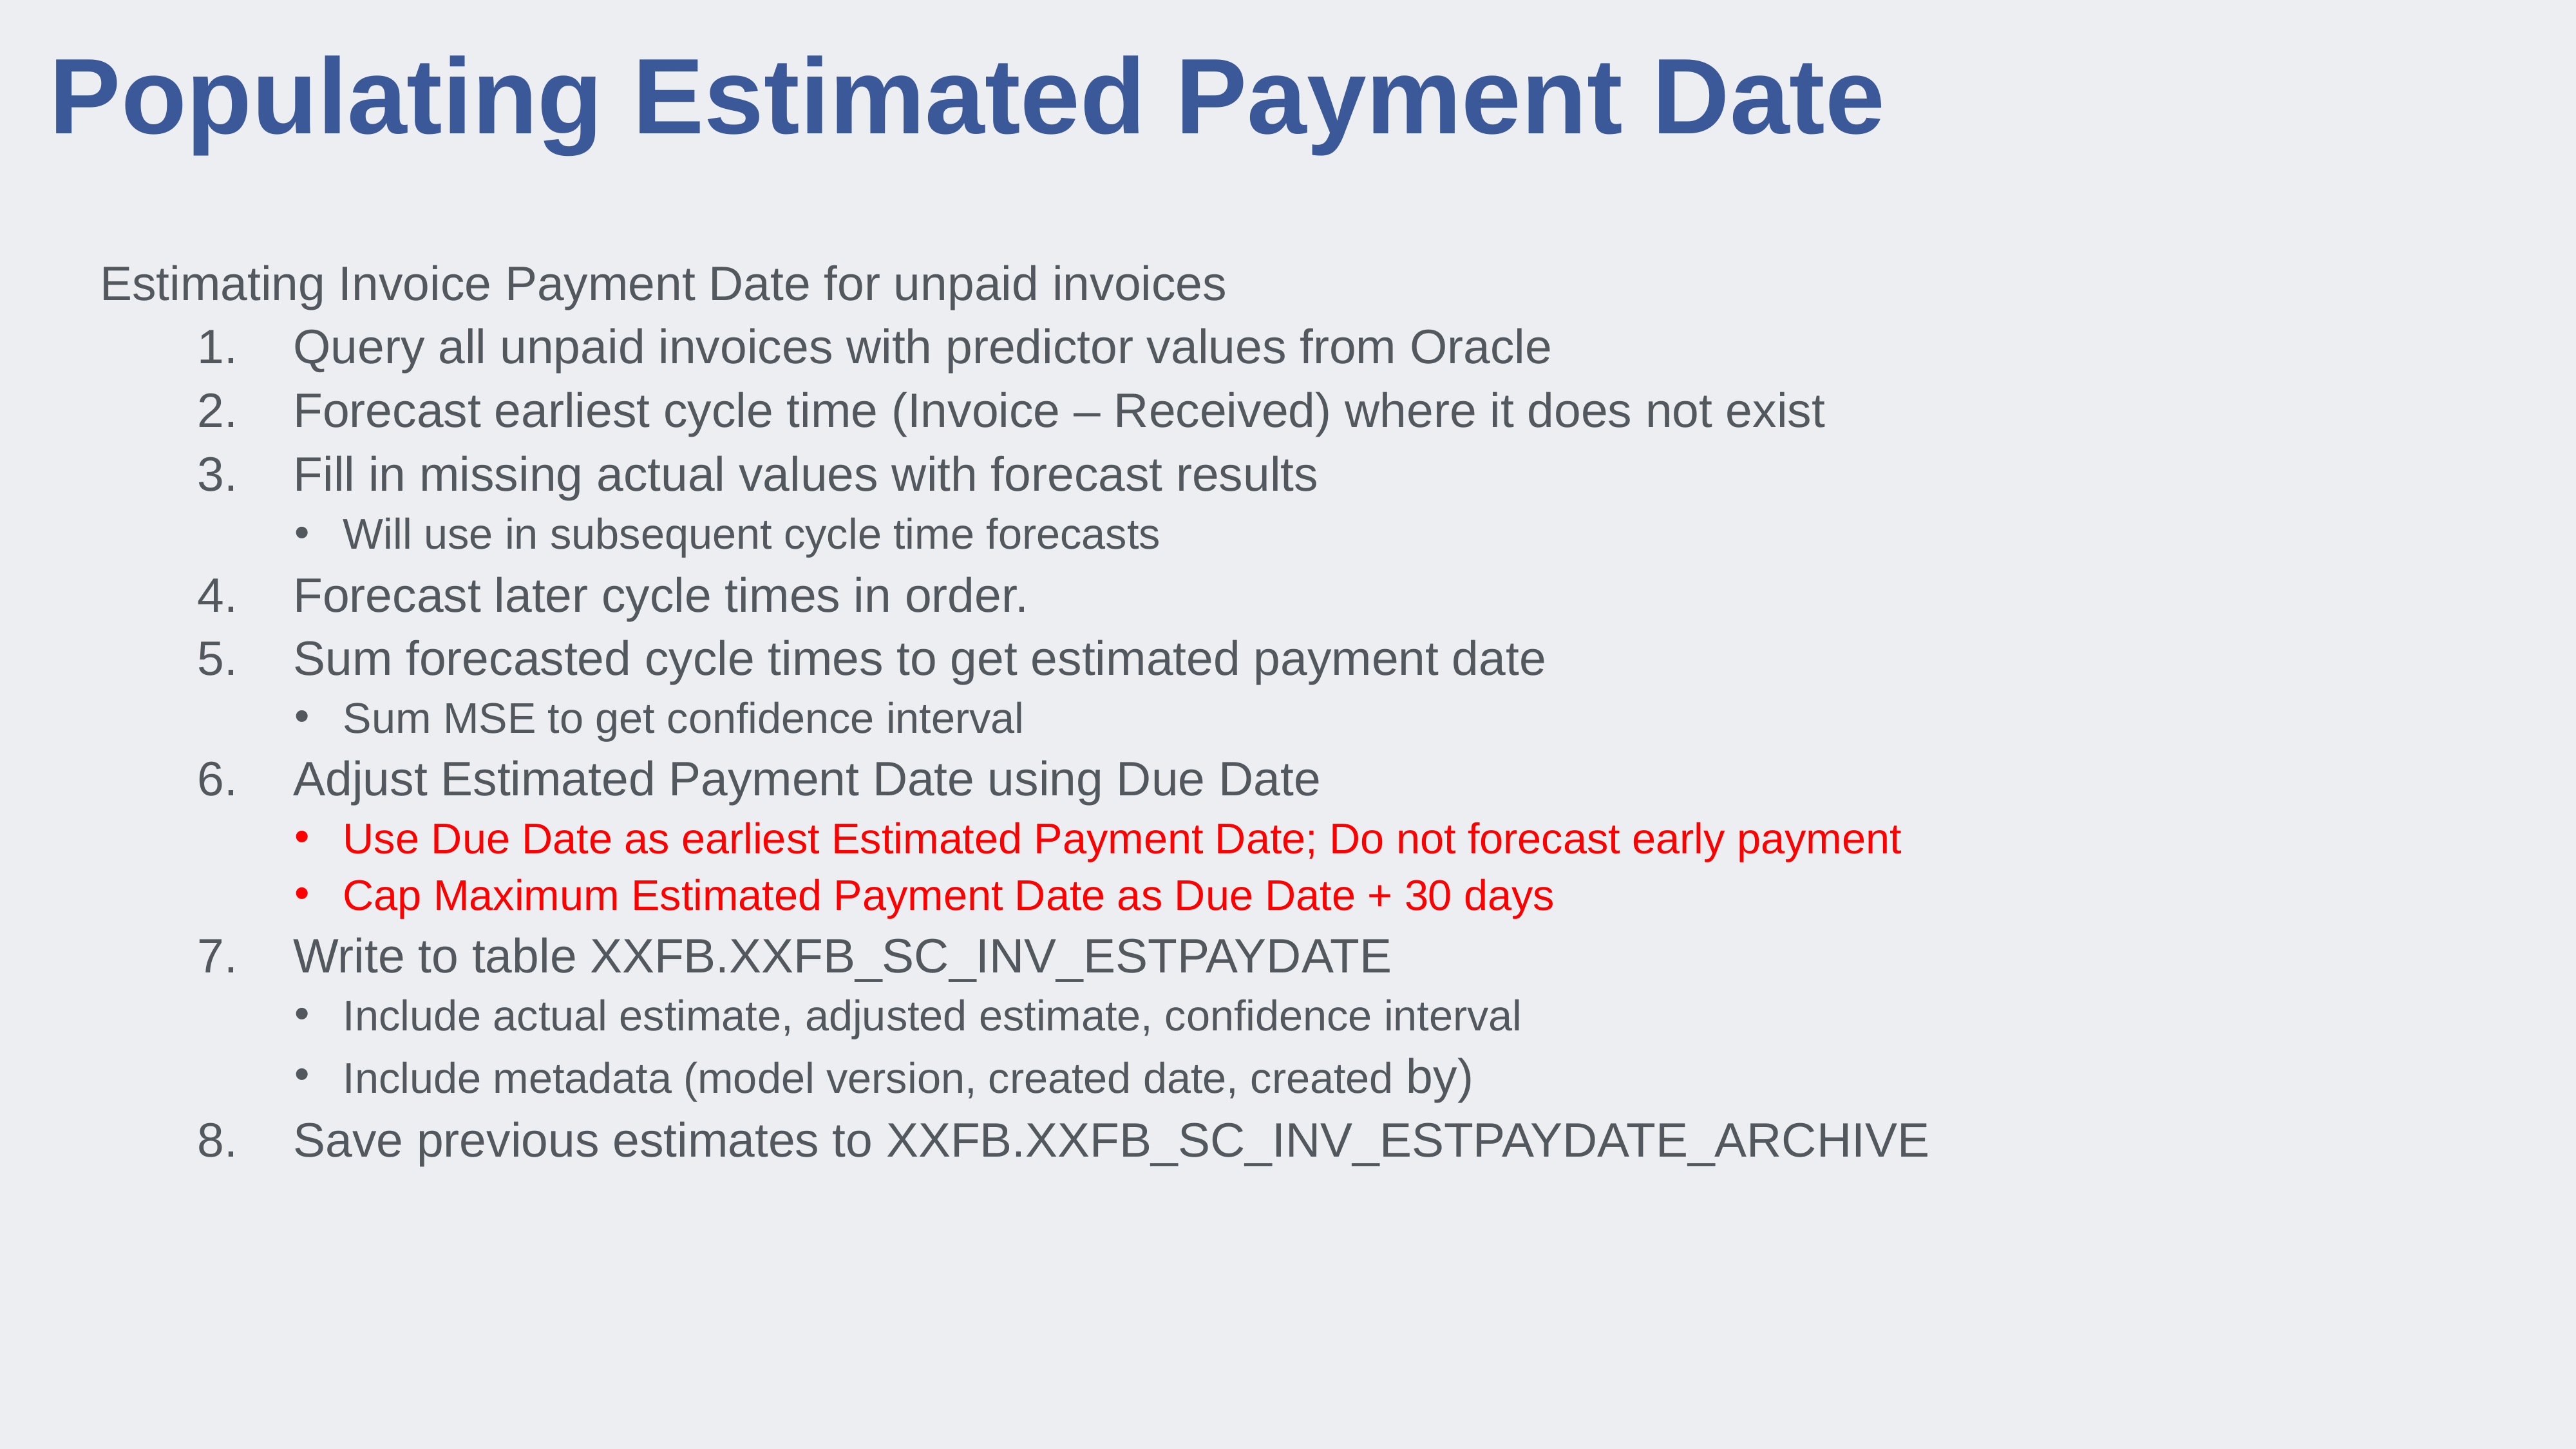

# Populating Estimated Payment Date
Estimating Invoice Payment Date for unpaid invoices
Query all unpaid invoices with predictor values from Oracle
Forecast earliest cycle time (Invoice – Received) where it does not exist
Fill in missing actual values with forecast results
Will use in subsequent cycle time forecasts
Forecast later cycle times in order.
Sum forecasted cycle times to get estimated payment date
Sum MSE to get confidence interval
Adjust Estimated Payment Date using Due Date
Use Due Date as earliest Estimated Payment Date; Do not forecast early payment
Cap Maximum Estimated Payment Date as Due Date + 30 days
Write to table XXFB.XXFB_SC_INV_ESTPAYDATE
Include actual estimate, adjusted estimate, confidence interval
Include metadata (model version, created date, created by)
Save previous estimates to XXFB.XXFB_SC_INV_ESTPAYDATE_ARCHIVE